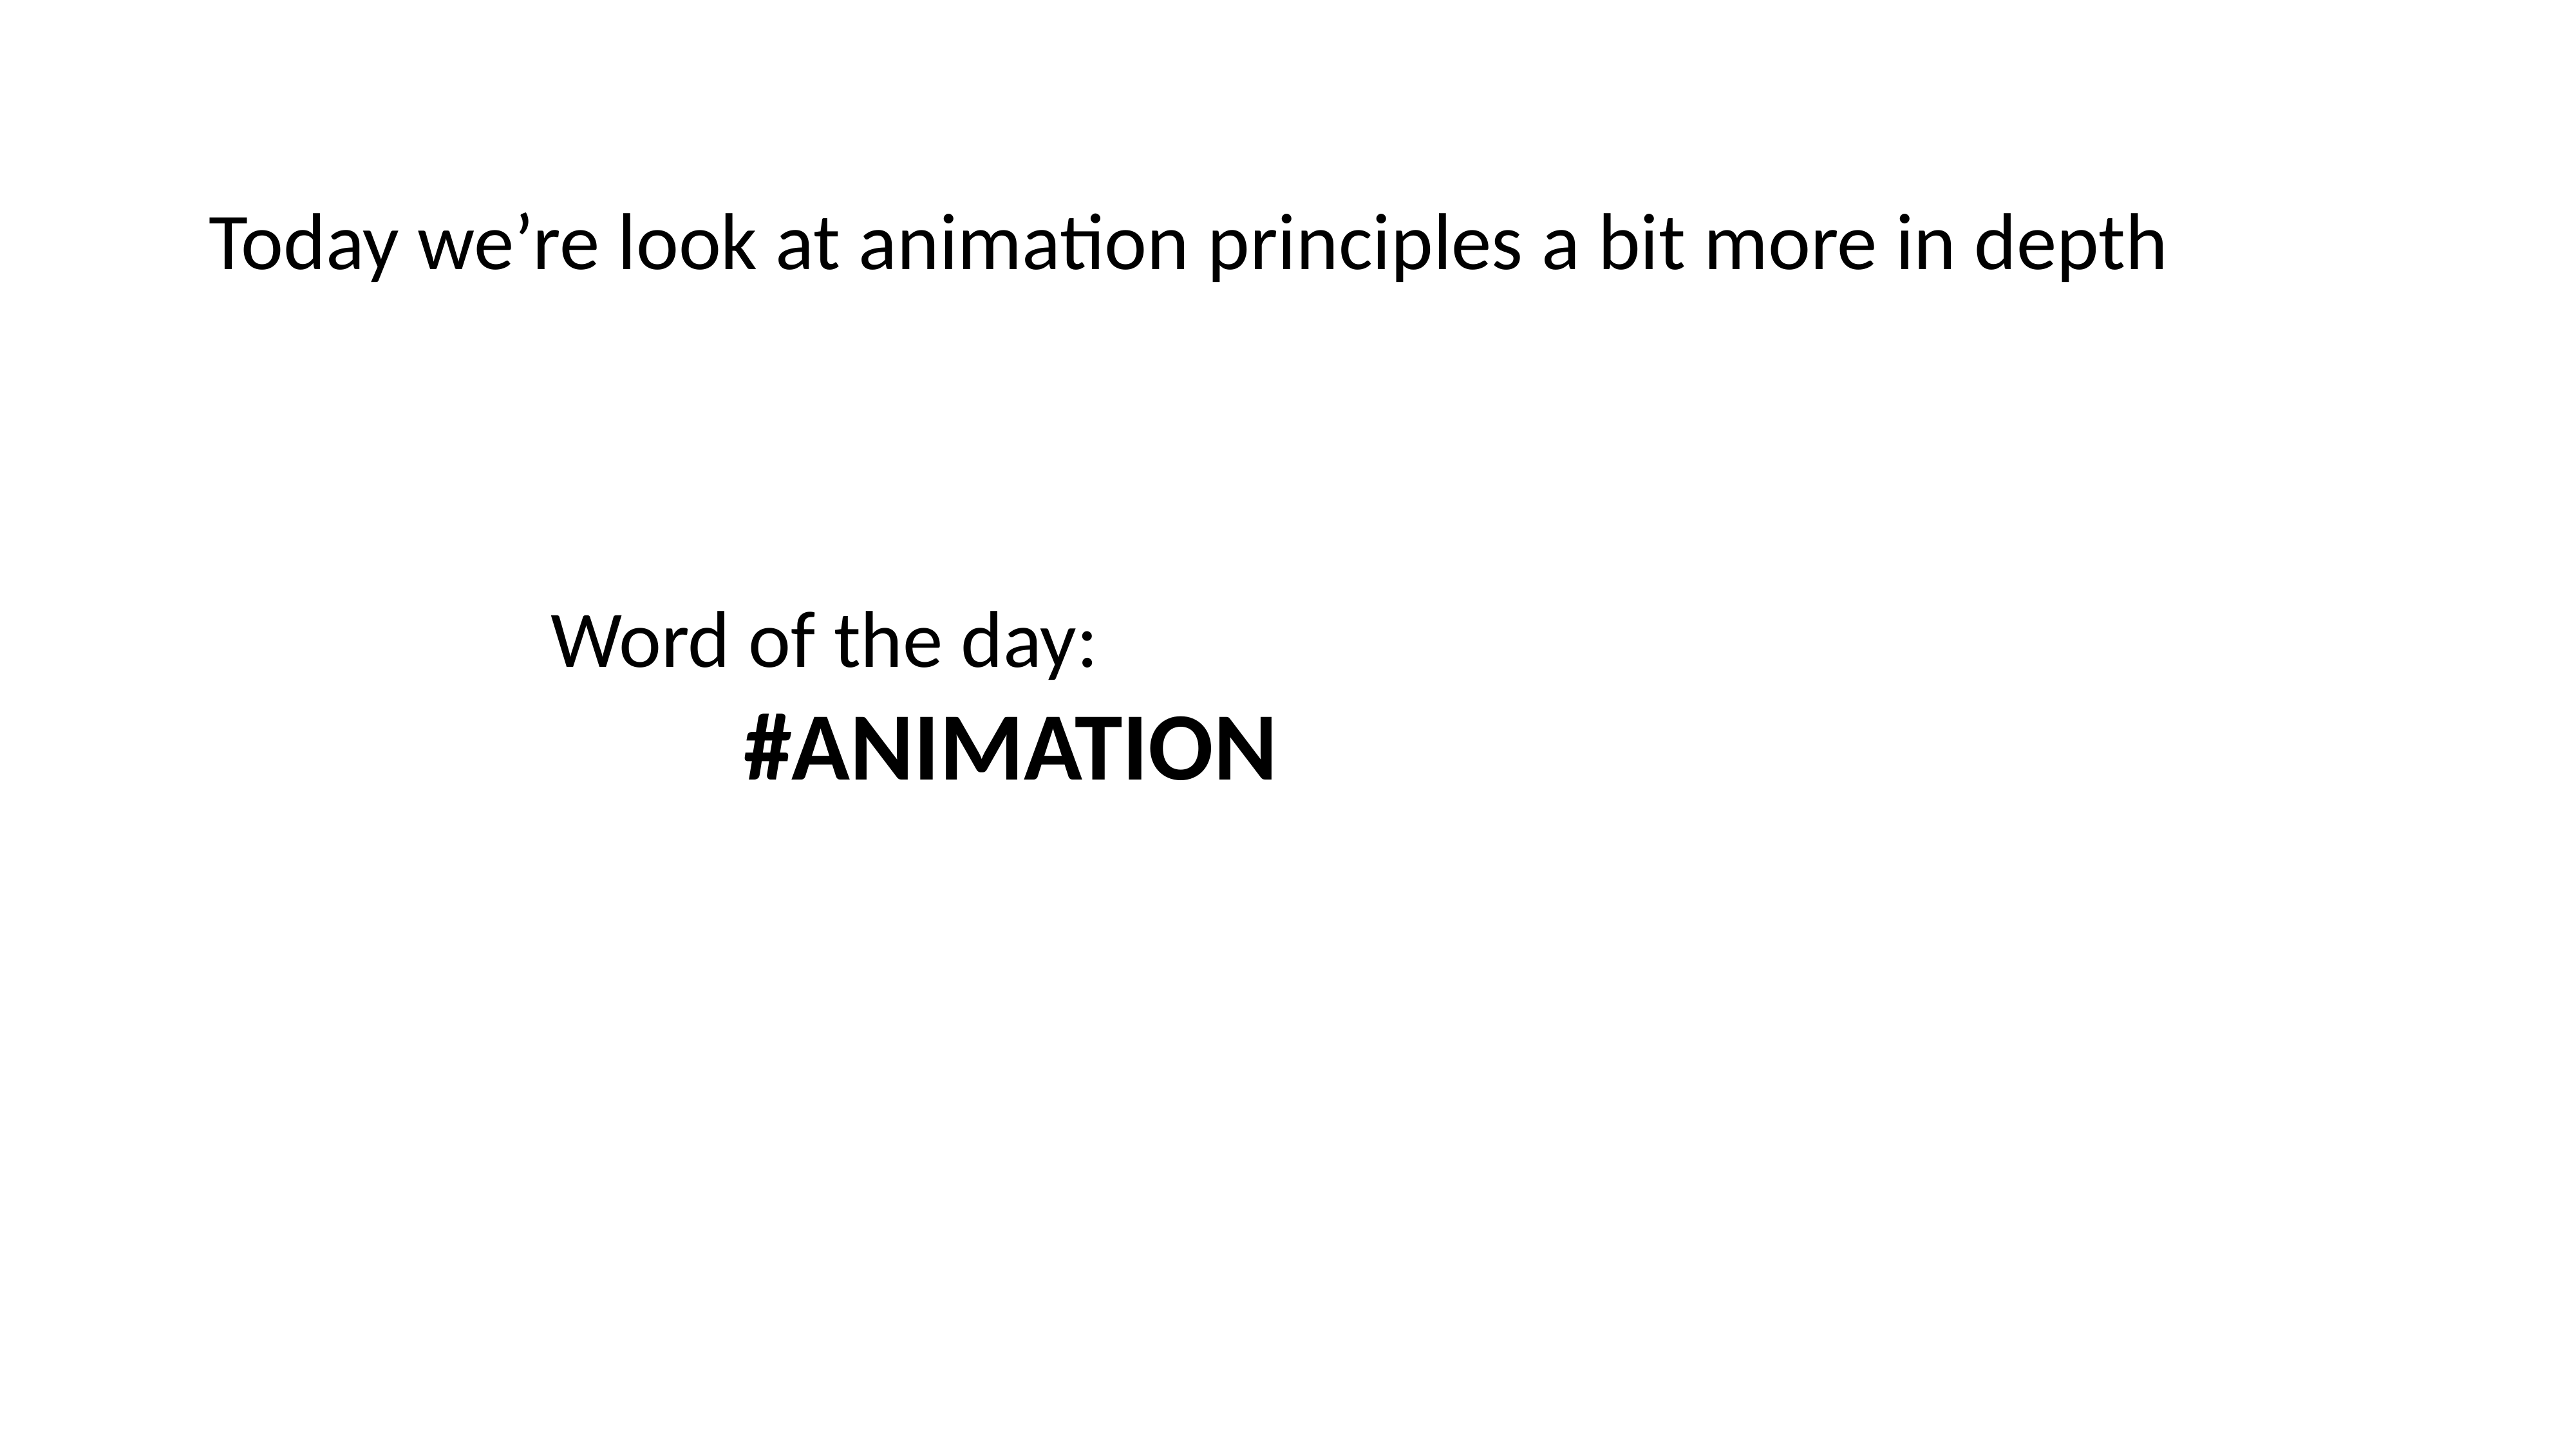

Today we’re look at animation principles a bit more in depth
Word of the day:
		#ANIMATION